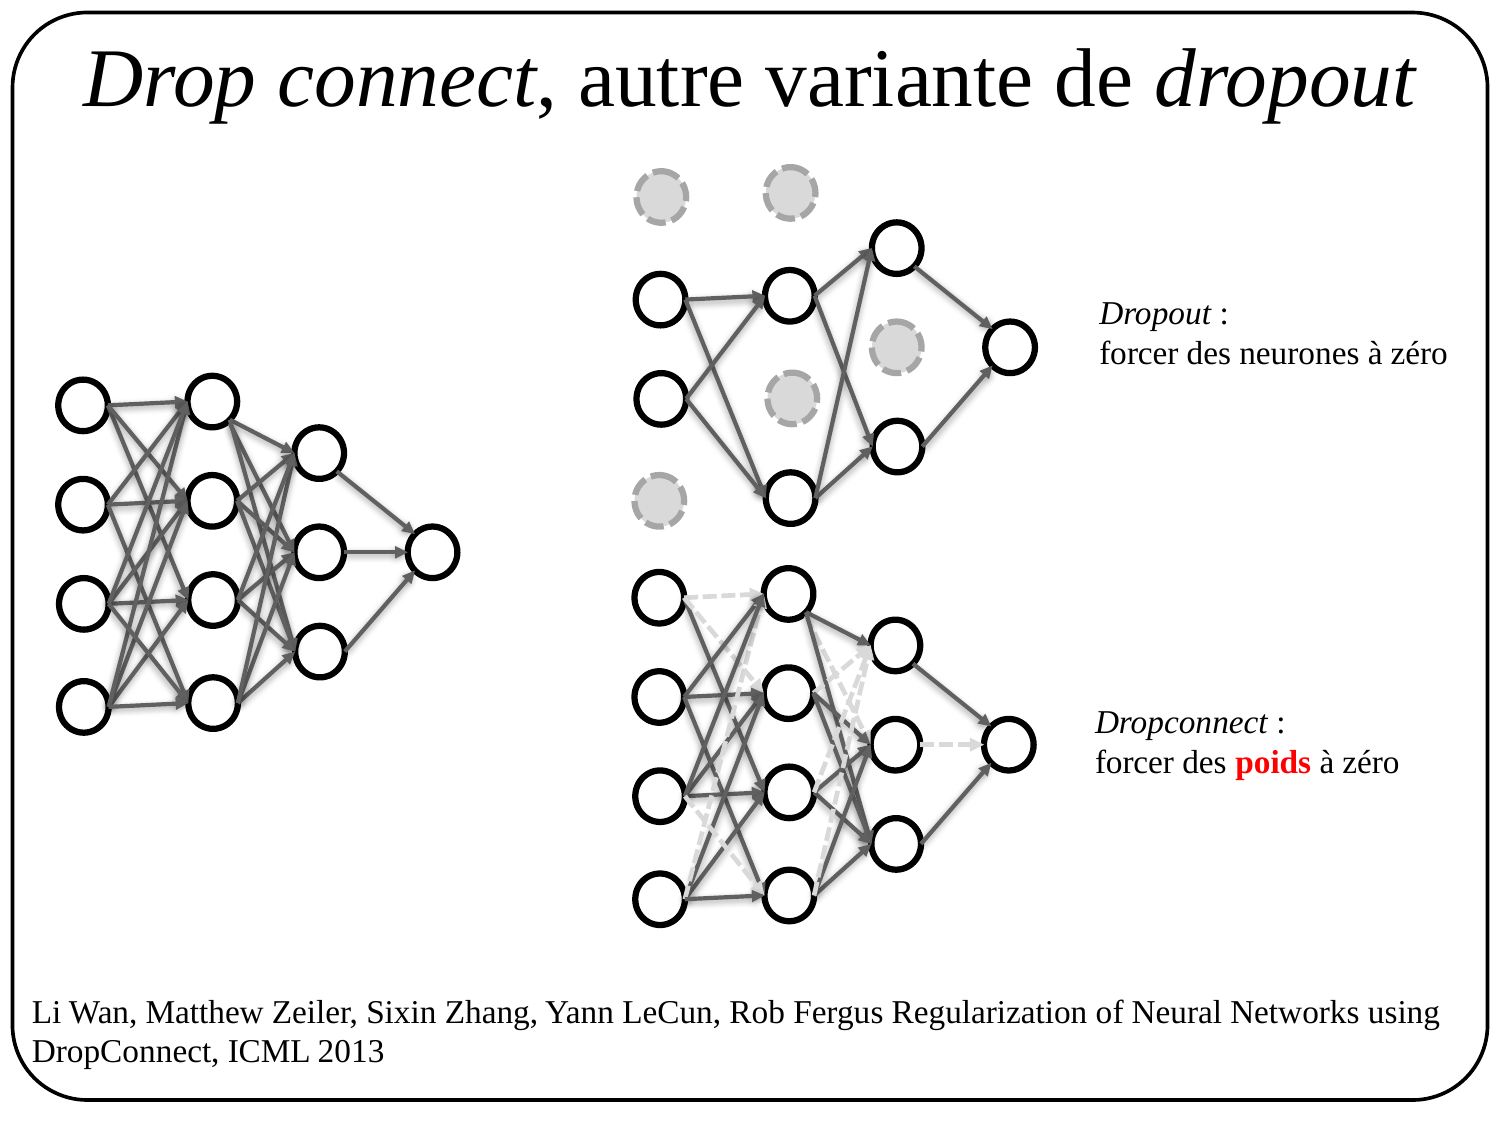

# Drop connect, autre variante de dropout

Dropout :
forcer des neurones à zéro

Dropconnect :
forcer des poids à zéro

Li Wan, Matthew Zeiler, Sixin Zhang, Yann LeCun, Rob Fergus Regularization of Neural Networks using DropConnect, ICML 2013